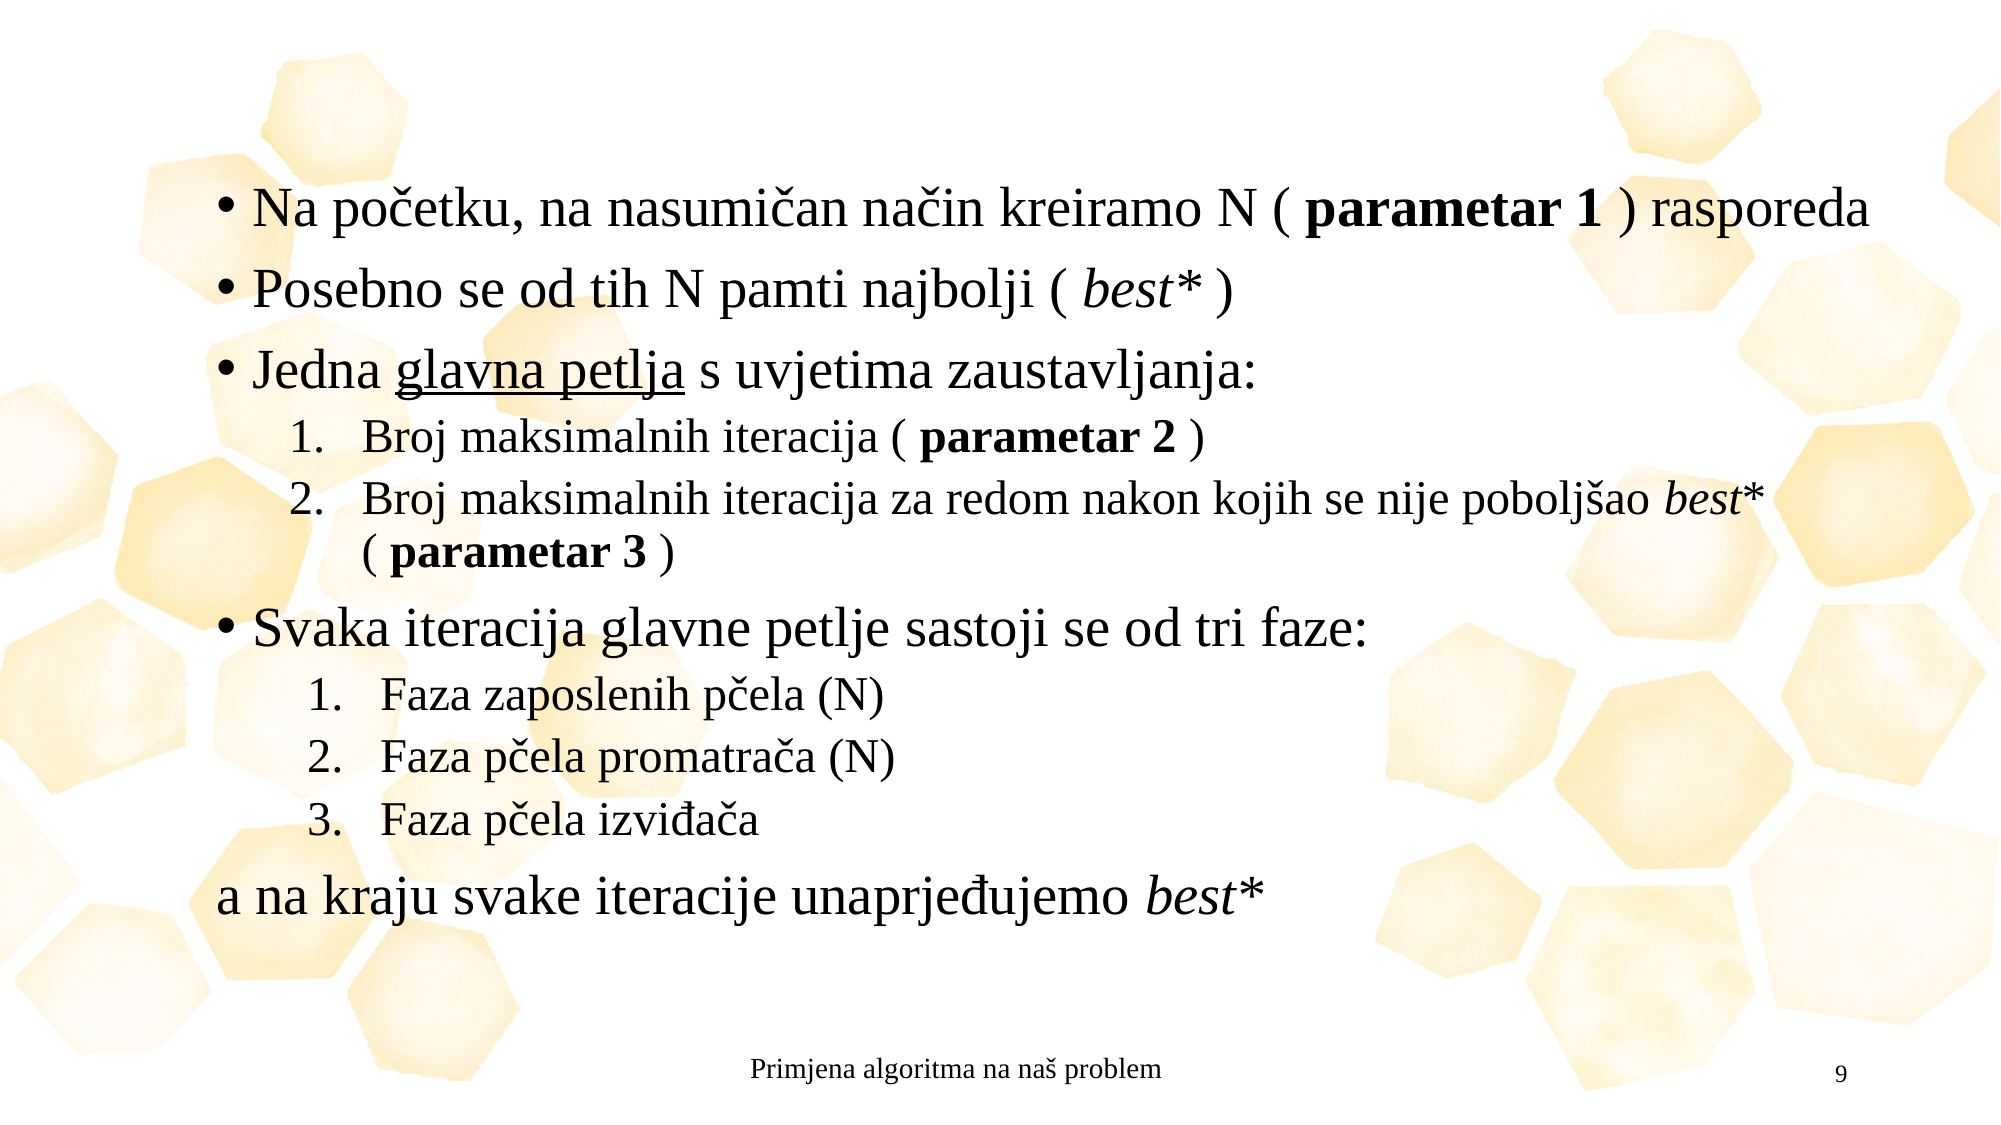

Na početku, na nasumičan način kreiramo N ( parametar 1 ) rasporeda
Posebno se od tih N pamti najbolji ( best* )
Jedna glavna petlja s uvjetima zaustavljanja:
Broj maksimalnih iteracija ( parametar 2 )
Broj maksimalnih iteracija za redom nakon kojih se nije poboljšao best*
( parametar 3 )
Svaka iteracija glavne petlje sastoji se od tri faze:
Faza zaposlenih pčela (N)
Faza pčela promatrača (N)
Faza pčela izviđača
a na kraju svake iteracije unaprjeđujemo best*

Primjena algoritma na naš problem
9